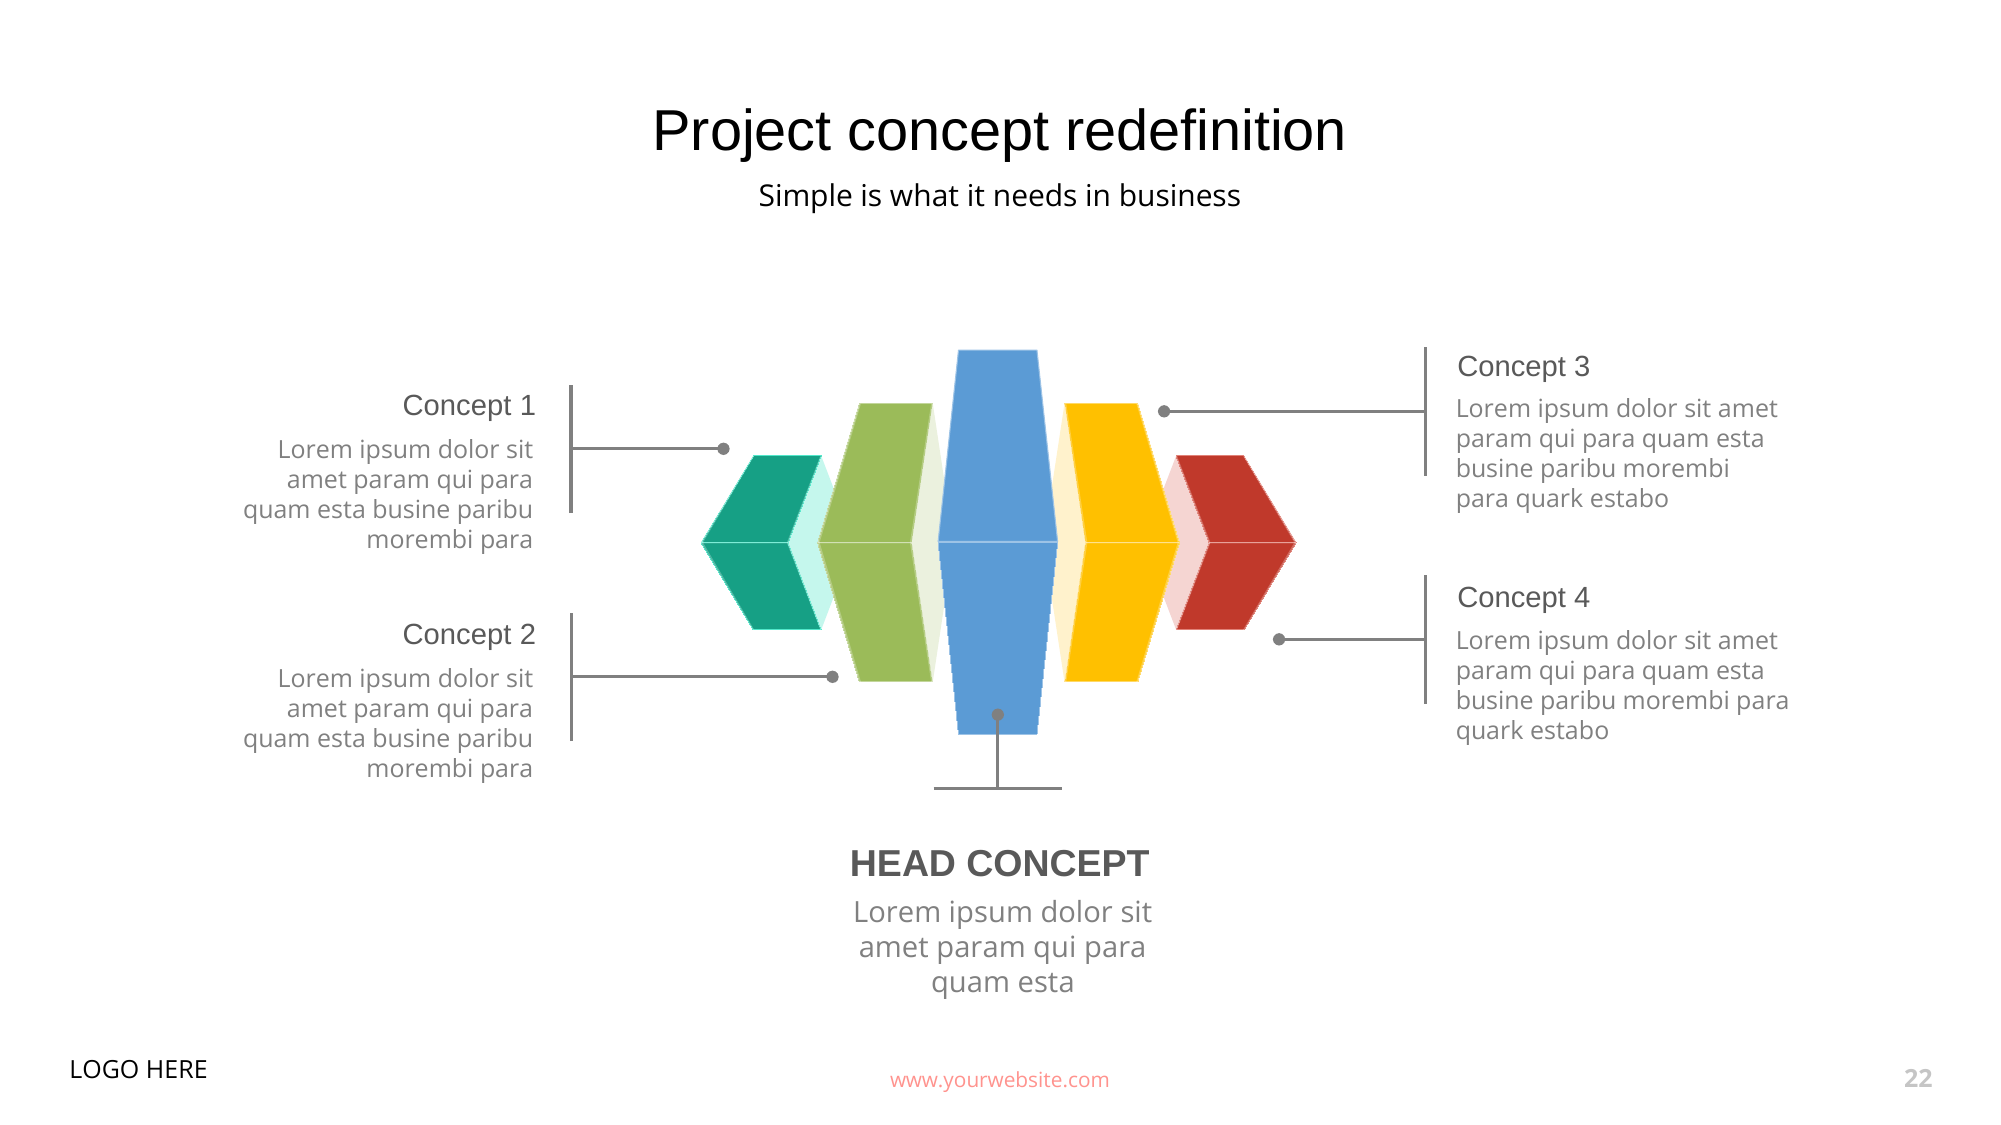

# Project concept redefinition
Simple is what it needs in business

Concept 3
Lorem ipsum dolor sit amet param qui para quam esta busine paribu morembi para quark estabo

Concept 1
Lorem ipsum dolor sit amet param qui para quam esta busine paribu morembi para

Concept 4
Lorem ipsum dolor sit amet param qui para quam esta busine paribu morembi para quark estabo

Concept 2
Lorem ipsum dolor sit amet param qui para quam esta busine paribu morembi para

HEAD CONCEPT
Lorem ipsum dolor sit amet param qui para quam esta
LOGO HERE
www.yourwebsite.com
22